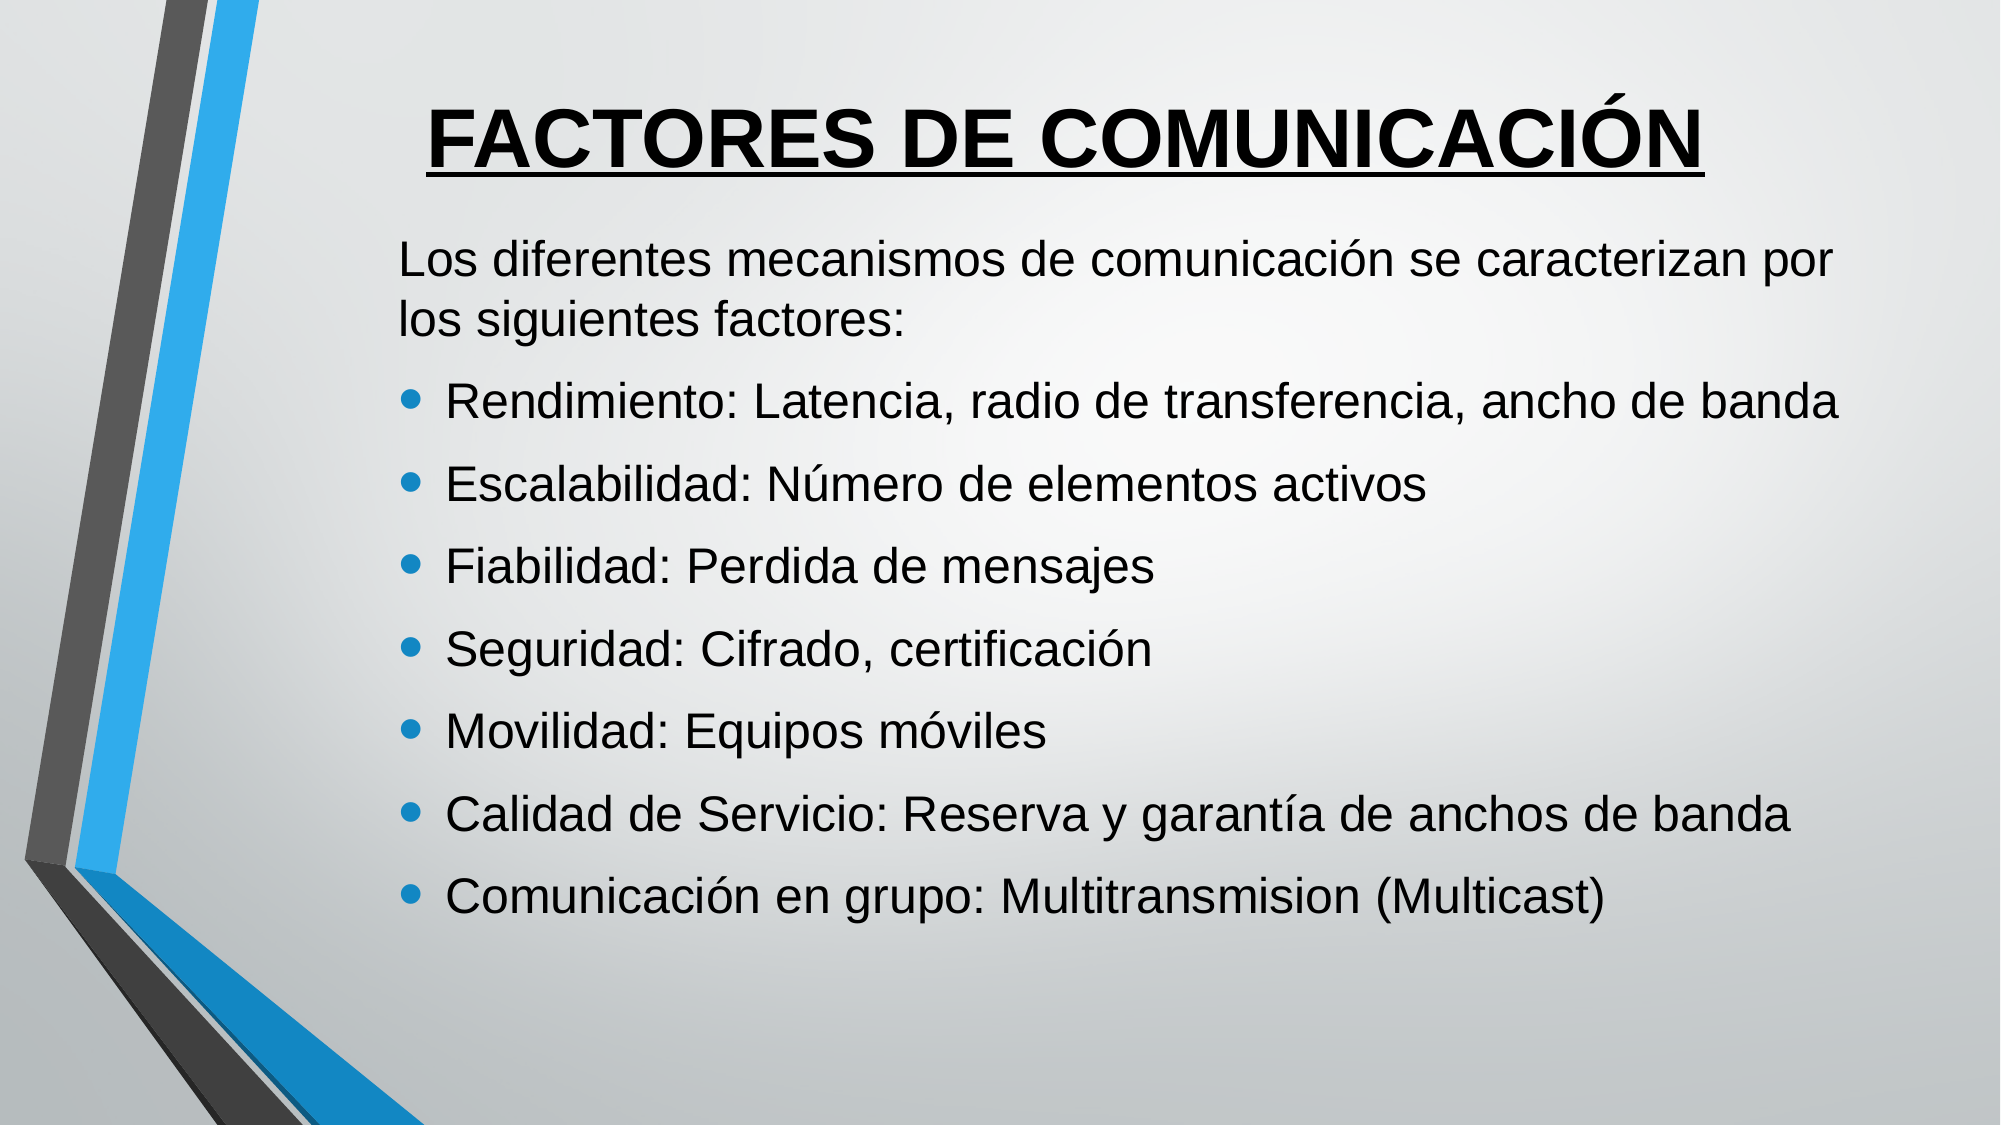

# FACTORES DE COMUNICACIÓN
Los diferentes mecanismos de comunicación se caracterizan por los siguientes factores:
Rendimiento: Latencia, radio de transferencia, ancho de banda
Escalabilidad: Número de elementos activos
Fiabilidad: Perdida de mensajes
Seguridad: Cifrado, certificación
Movilidad: Equipos móviles
Calidad de Servicio: Reserva y garantía de anchos de banda
Comunicación en grupo: Multitransmision (Multicast)